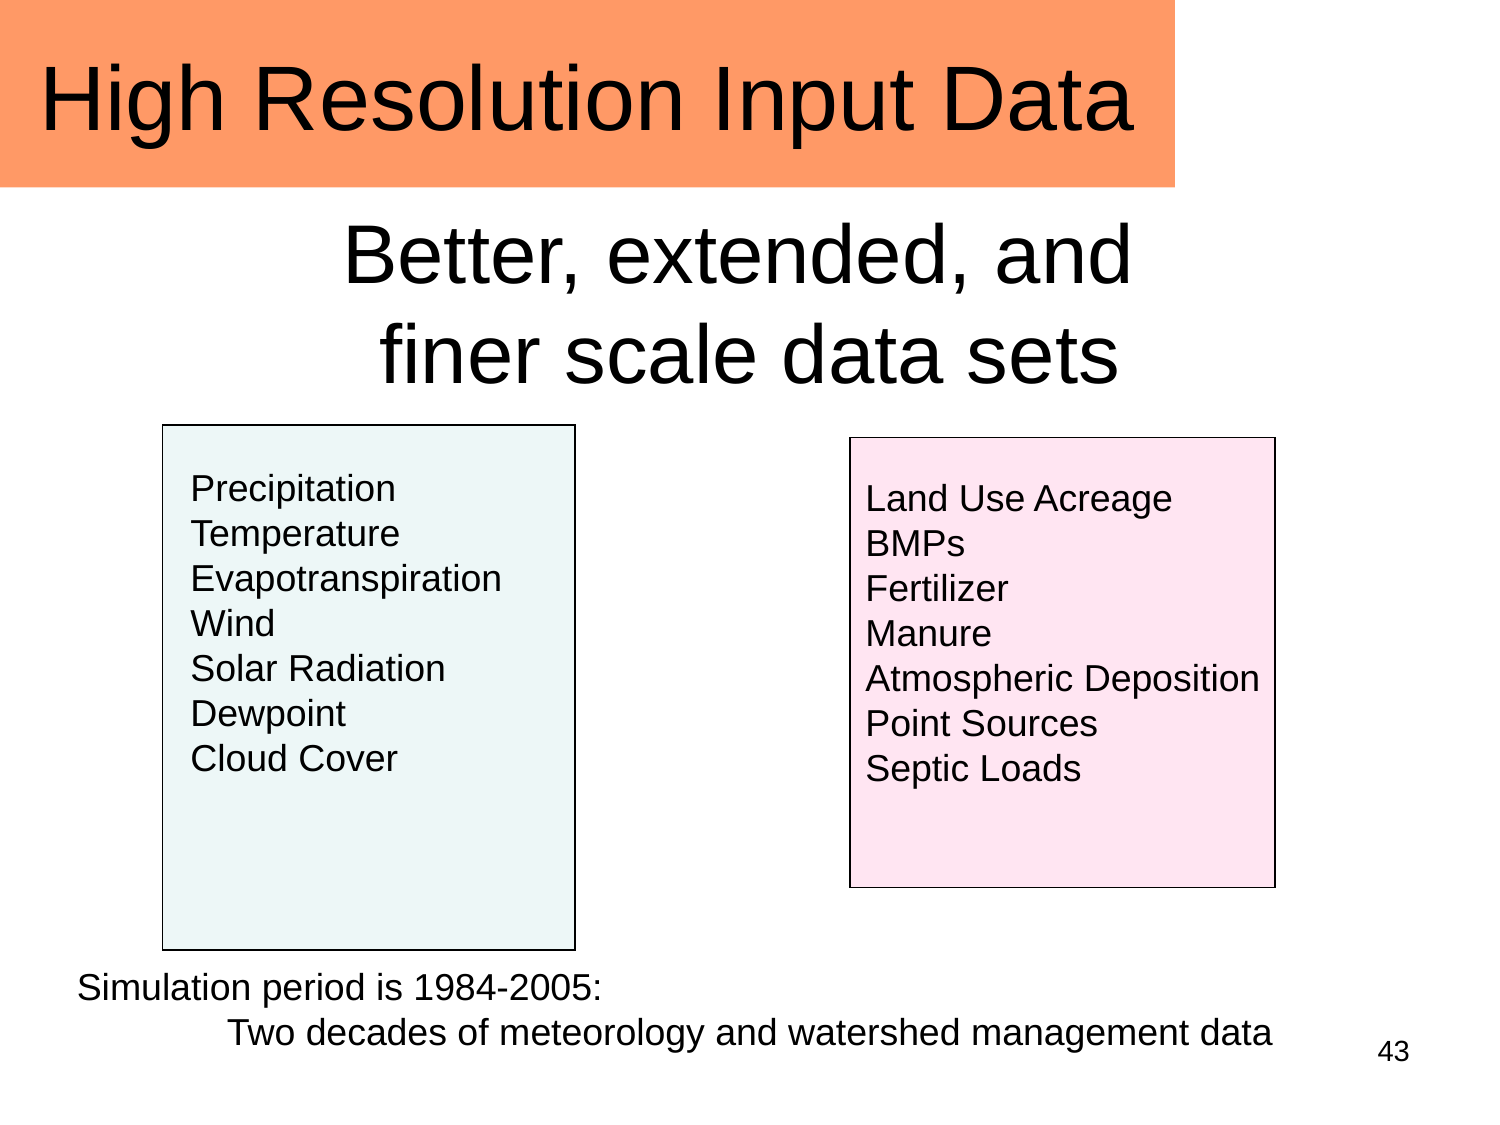

High Resolution Input Data
# Better, extended, and finer scale data sets

Precipitation
Temperature
Evapotranspiration
Wind
Solar Radiation
Dewpoint
Cloud Cover

Land Use Acreage
BMPs
Fertilizer
Manure
Atmospheric Deposition
Point Sources
Septic Loads
Simulation period is 1984-2005:
	Two decades of meteorology and watershed management data
43